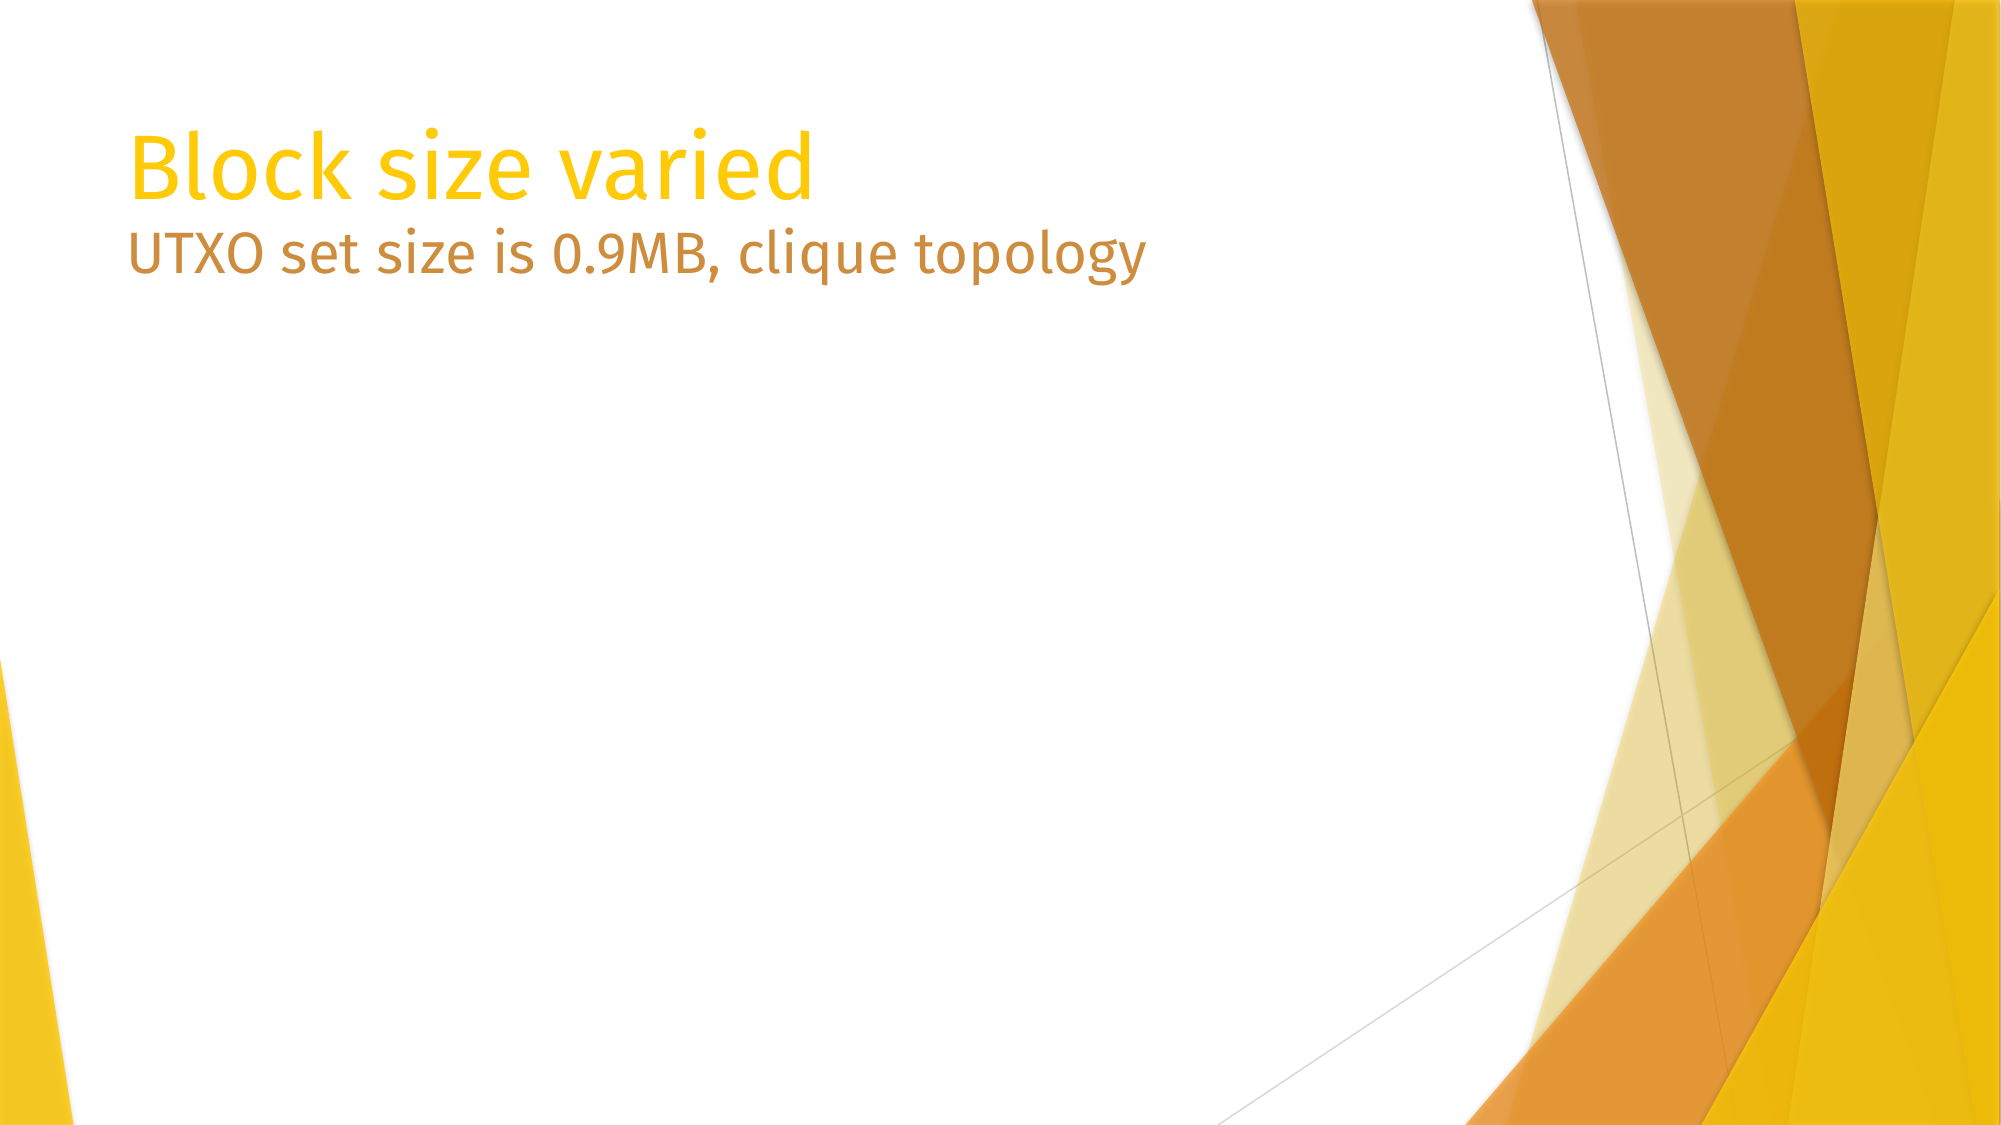

# Block size varied
UTXO set size is 0.9MB, clique topology